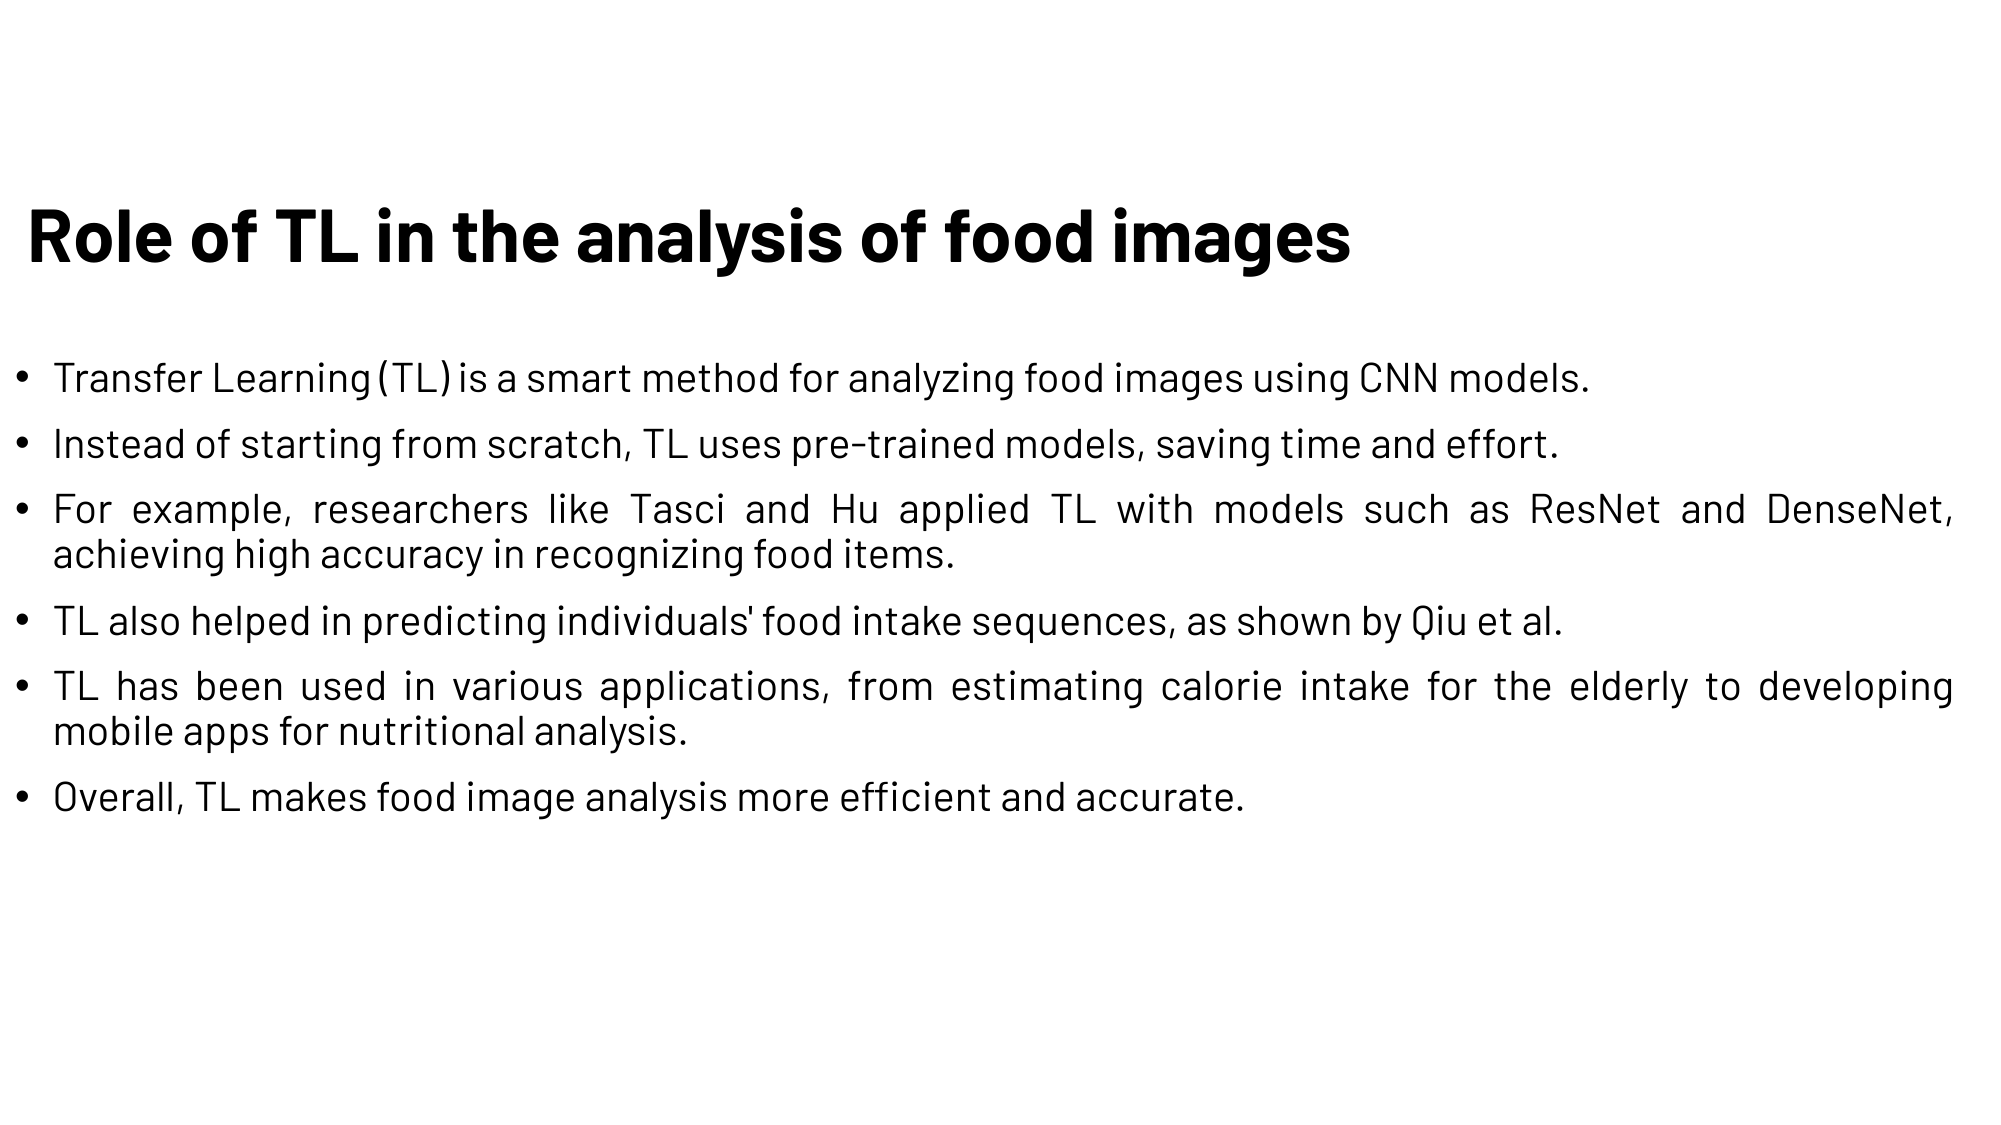

# Role of TL in the analysis of food images
Transfer Learning (TL) is a smart method for analyzing food images using CNN models.
Instead of starting from scratch, TL uses pre-trained models, saving time and effort.
For example, researchers like Tasci and Hu applied TL with models such as ResNet and DenseNet, achieving high accuracy in recognizing food items.
TL also helped in predicting individuals' food intake sequences, as shown by Qiu et al.
TL has been used in various applications, from estimating calorie intake for the elderly to developing mobile apps for nutritional analysis.
Overall, TL makes food image analysis more efficient and accurate.